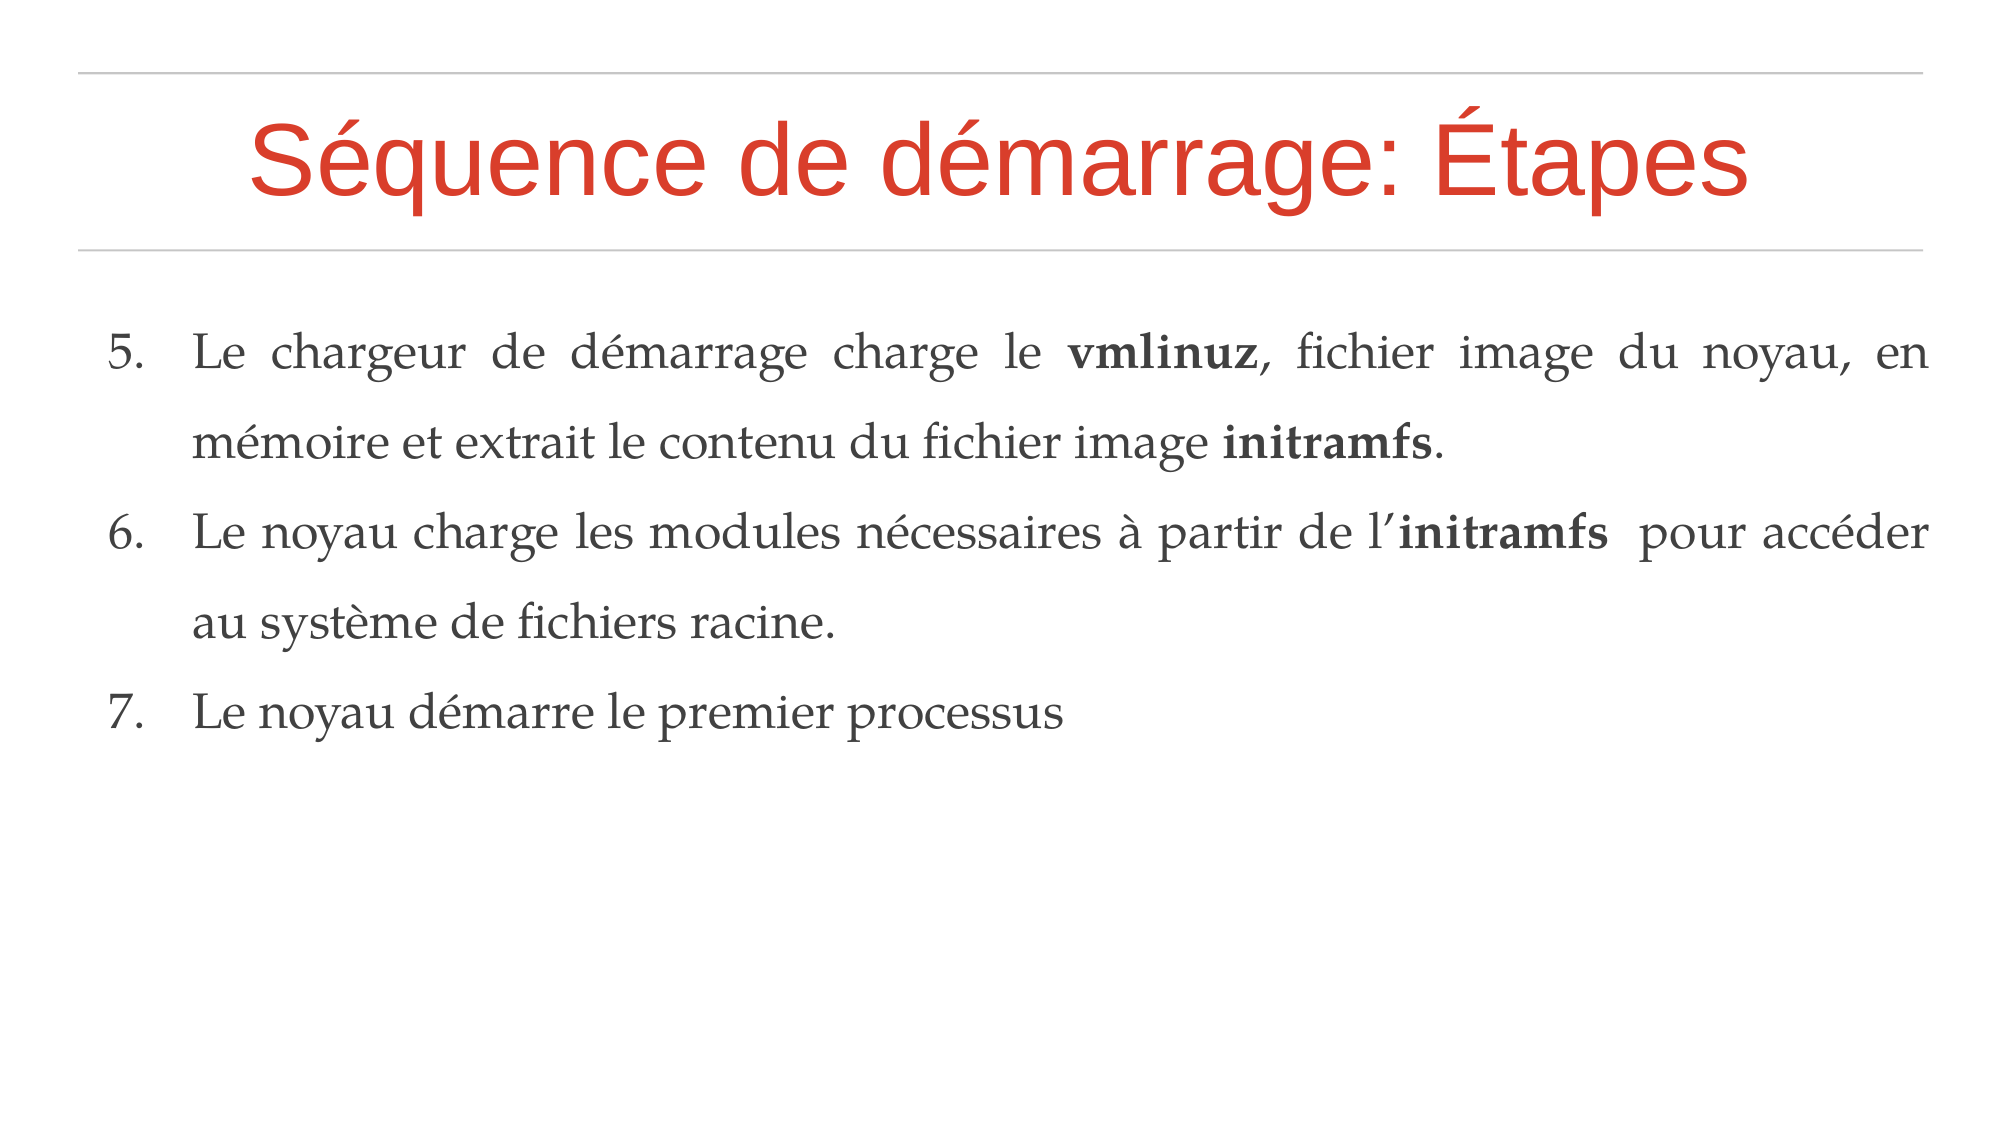

# Séquence de démarrage: Étapes
Le chargeur de démarrage charge le vmlinuz, fichier image du noyau, en mémoire et extrait le contenu du fichier image initramfs.
Le noyau charge les modules nécessaires à partir de l’initramfs  pour accéder au système de fichiers racine.
Le noyau démarre le premier processus